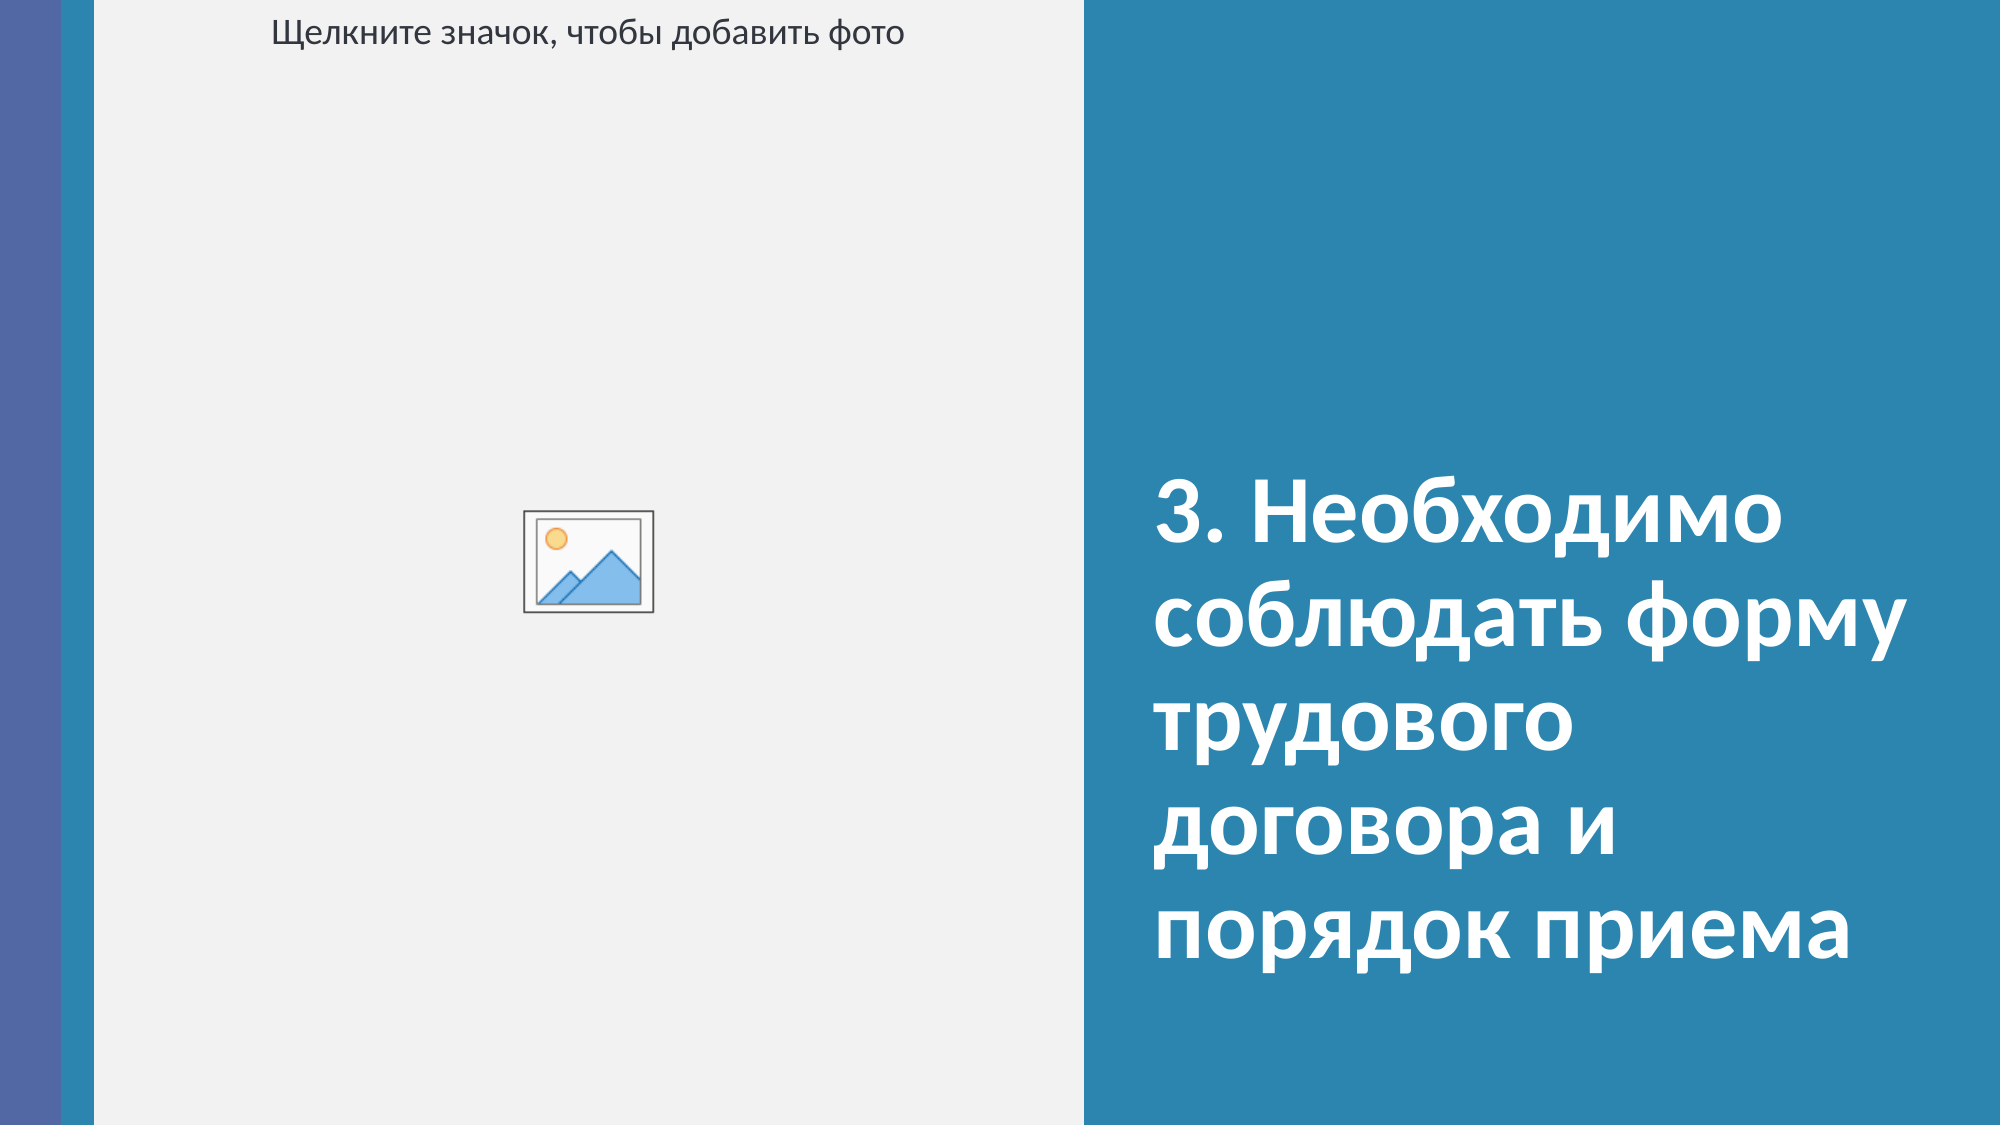

# 3. Необходимо соблюдать форму трудового договора и порядок приема